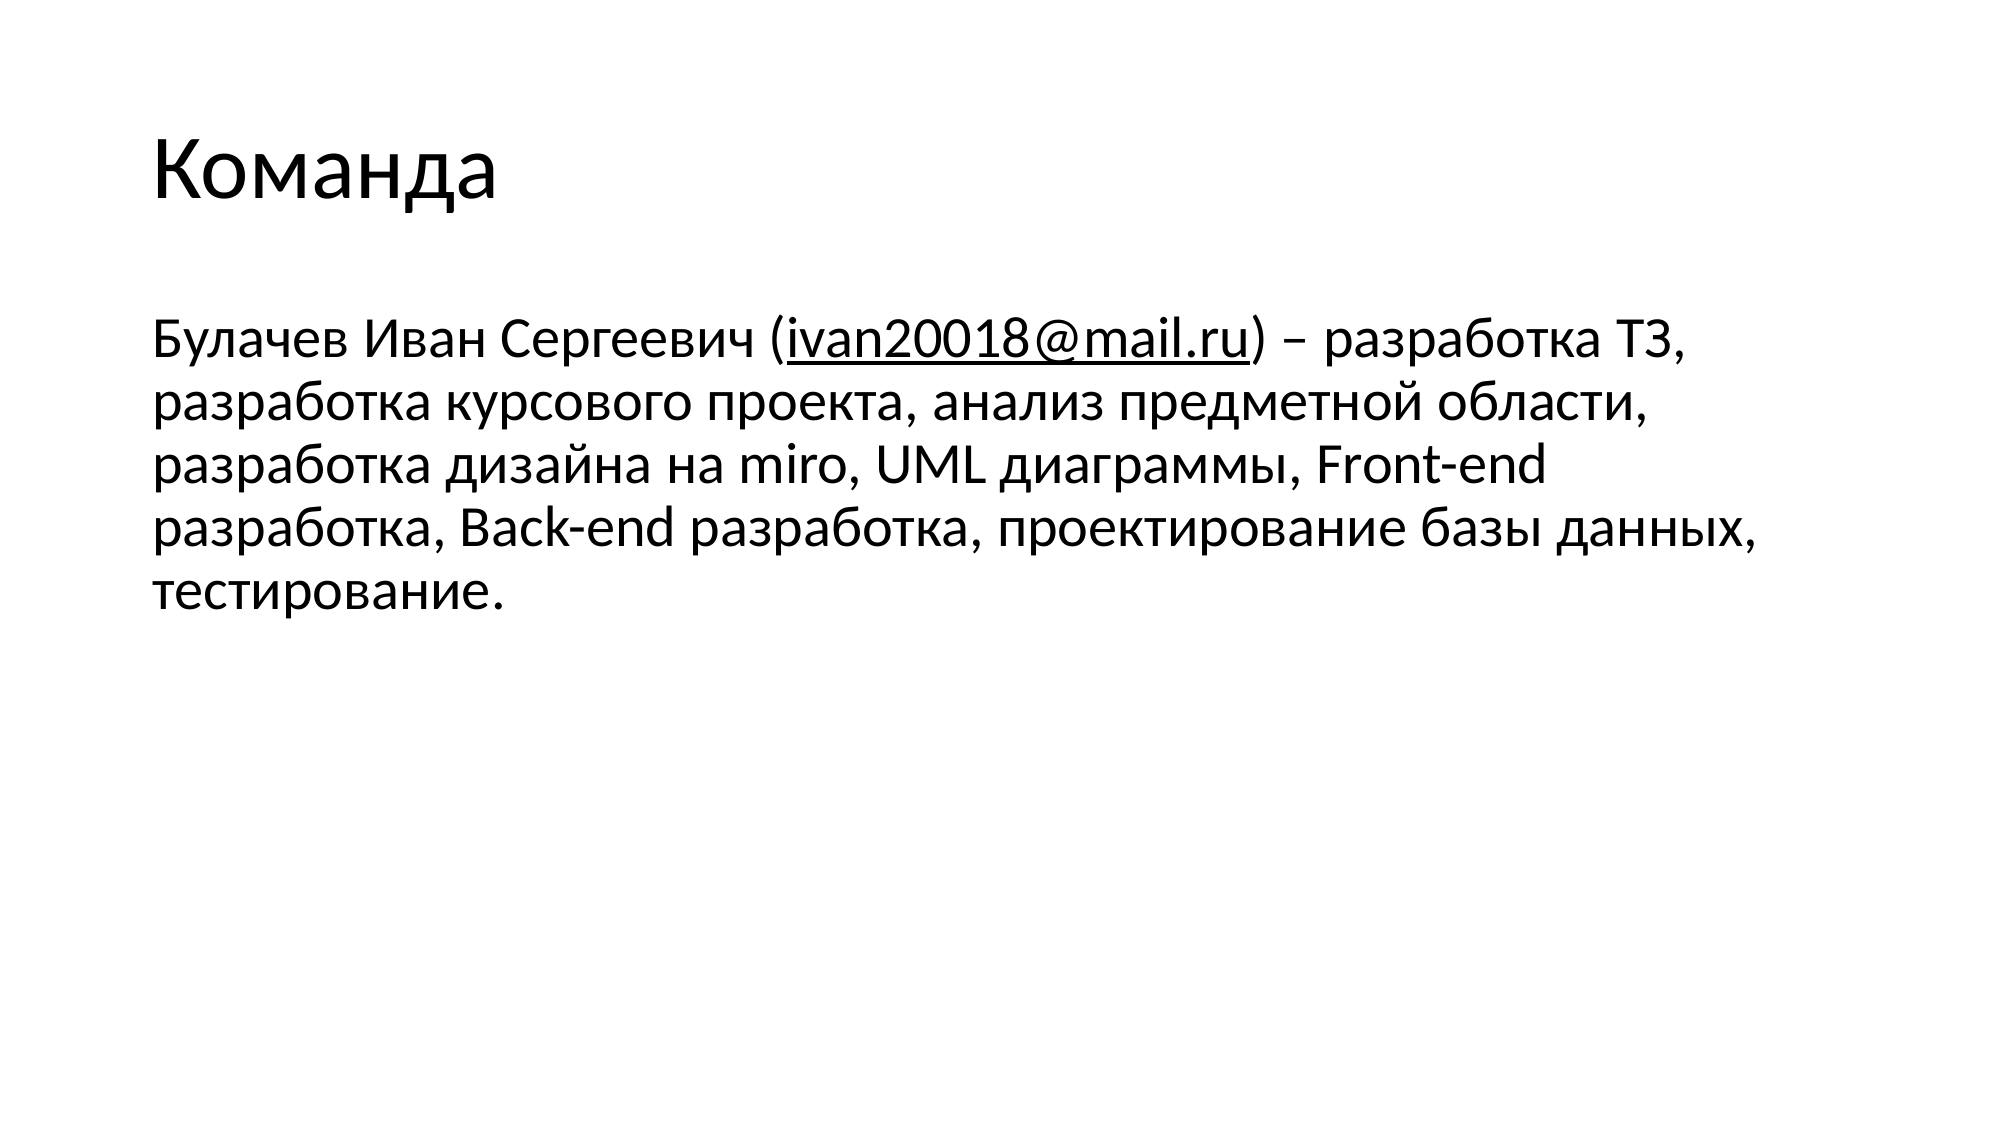

# Команда
Булачев Иван Сергеевич (ivan20018@mail.ru) – разработка ТЗ, разработка курсового проекта, анализ предметной области, разработка дизайна на miro, UML диаграммы, Front-end разработка, Back-end разработка, проектирование базы данных, тестирование.